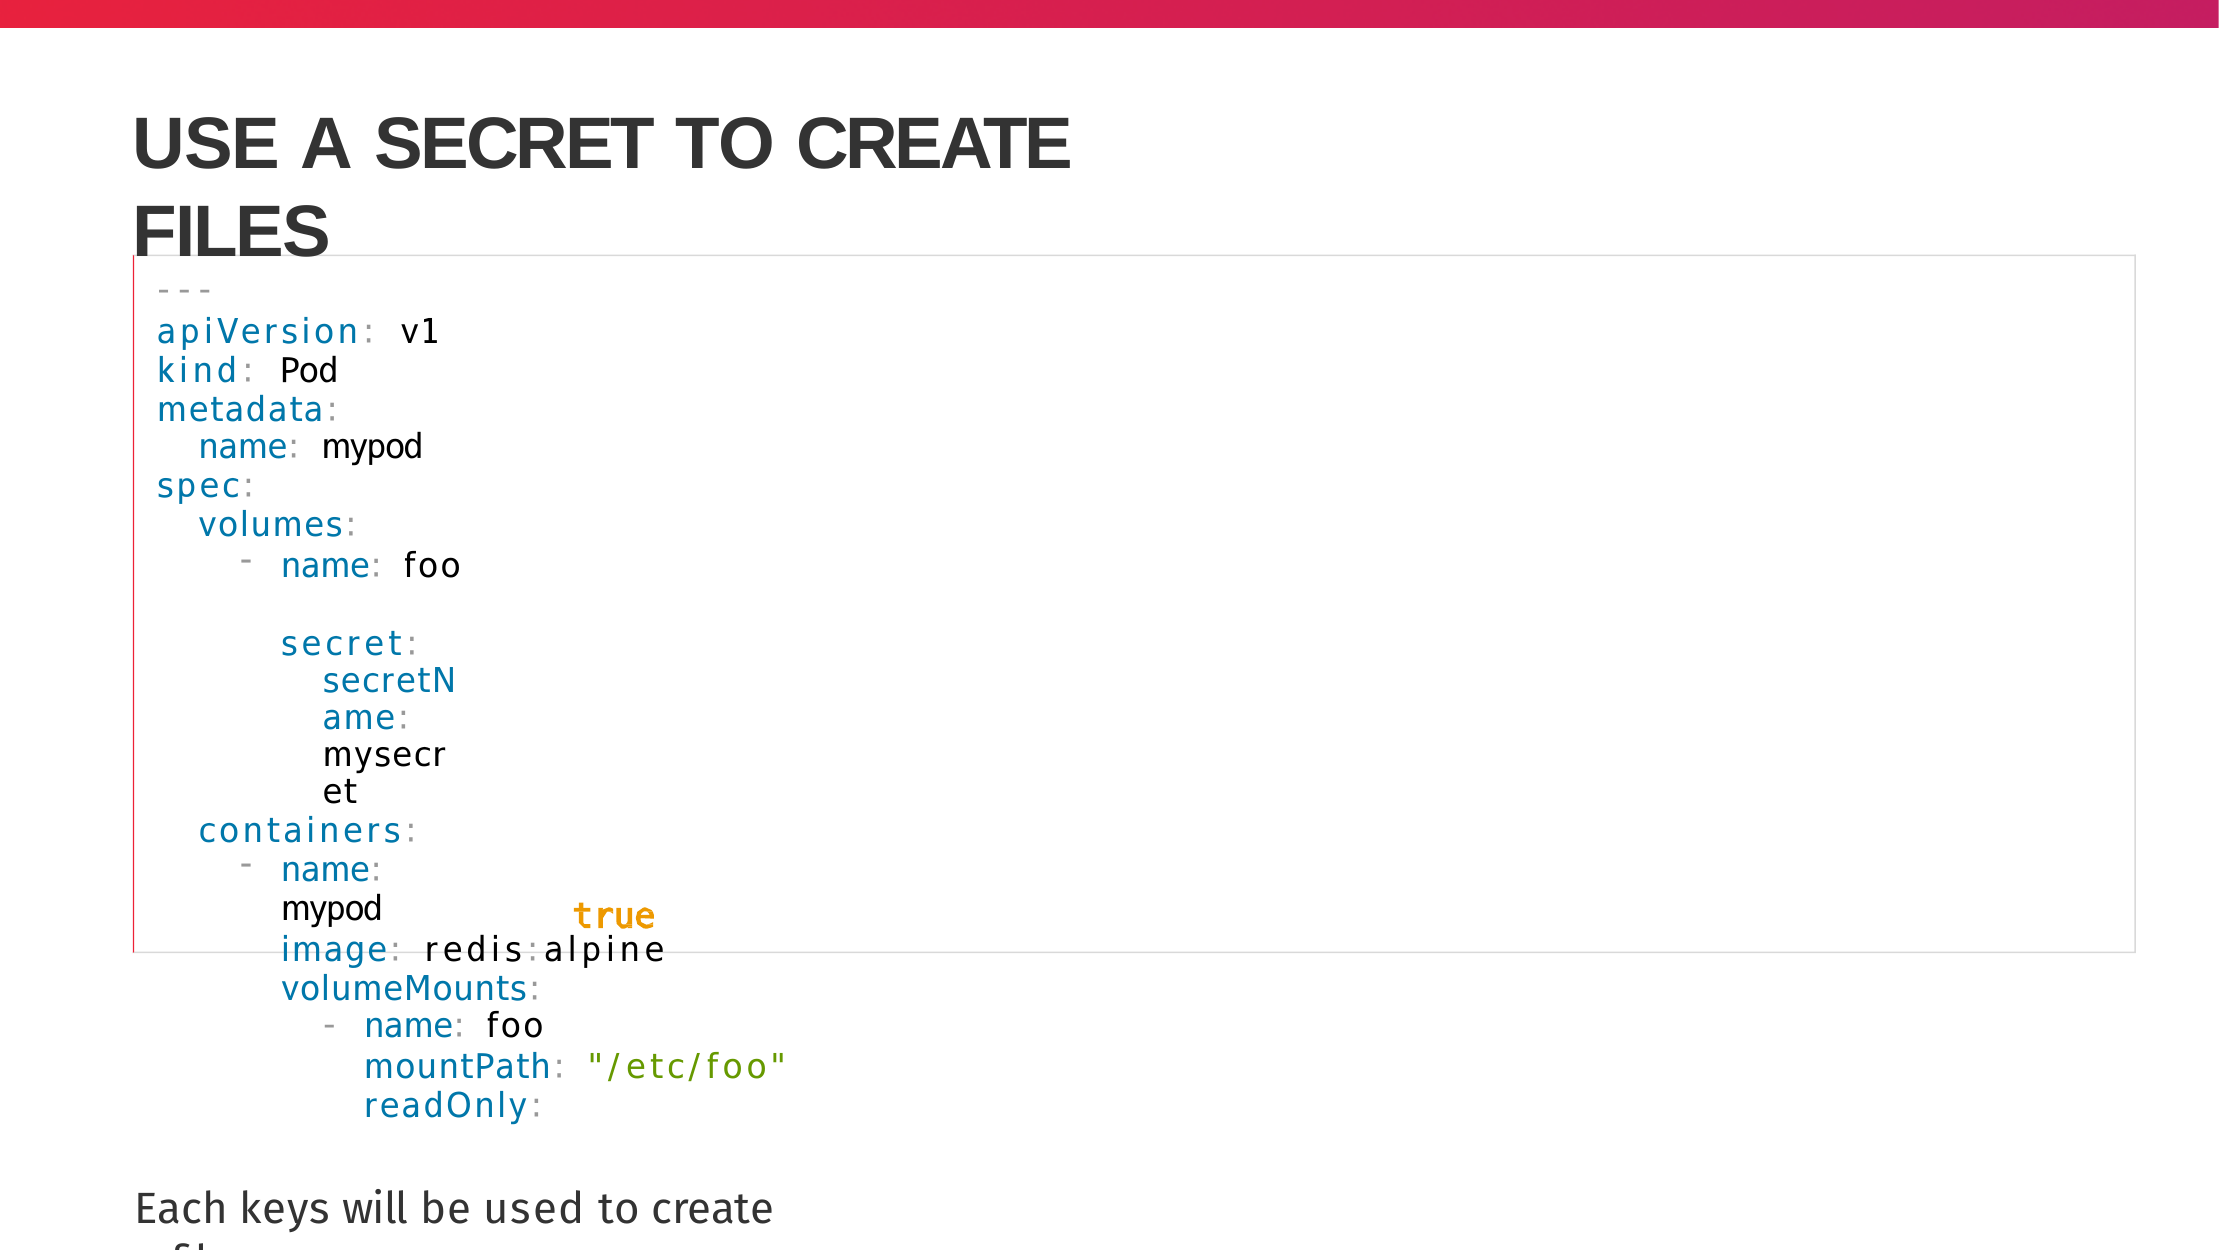

# USE A SECRET TO CREATE FILES
---
apiVersion:  v1 kind: Pod metadata:
name: mypod
spec:
volumes:
name: foo 	secret:
secretName:  mysecret
containers:
name: mypod
image: redis:alpine volumeMounts:
- name: foo
mountPath: "/etc/foo" readOnly:

Each keys will be used to create a file